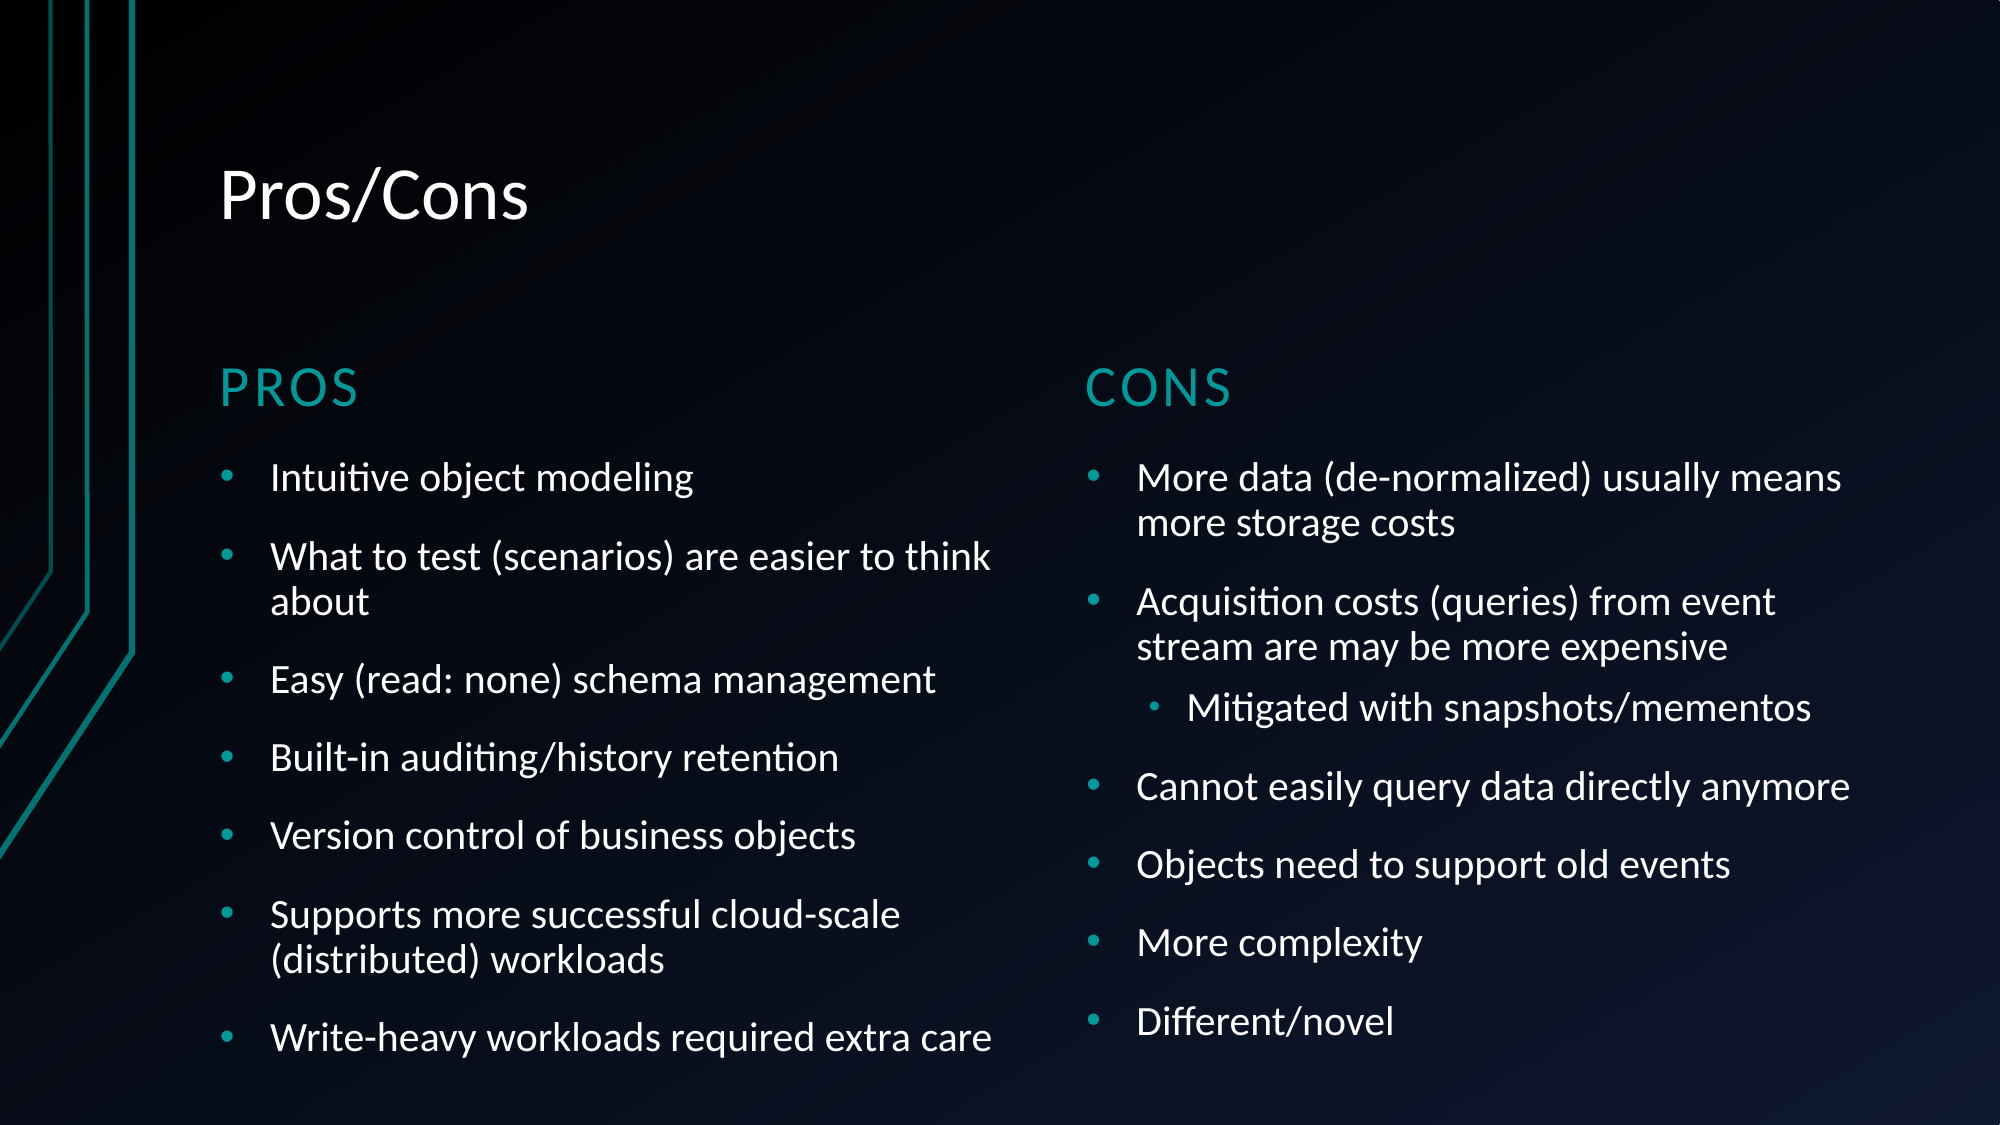

# Pros/Cons
PROS
ConS
Intuitive object modeling
What to test (scenarios) are easier to think about
Easy (read: none) schema management
Built-in auditing/history retention
Version control of business objects
Supports more successful cloud-scale (distributed) workloads
Write-heavy workloads required extra care

More data (de-normalized) usually means more storage costs
Acquisition costs (queries) from event stream are may be more expensive
Mitigated with snapshots/mementos
Cannot easily query data directly anymore
Objects need to support old events
More complexity
Different/novel